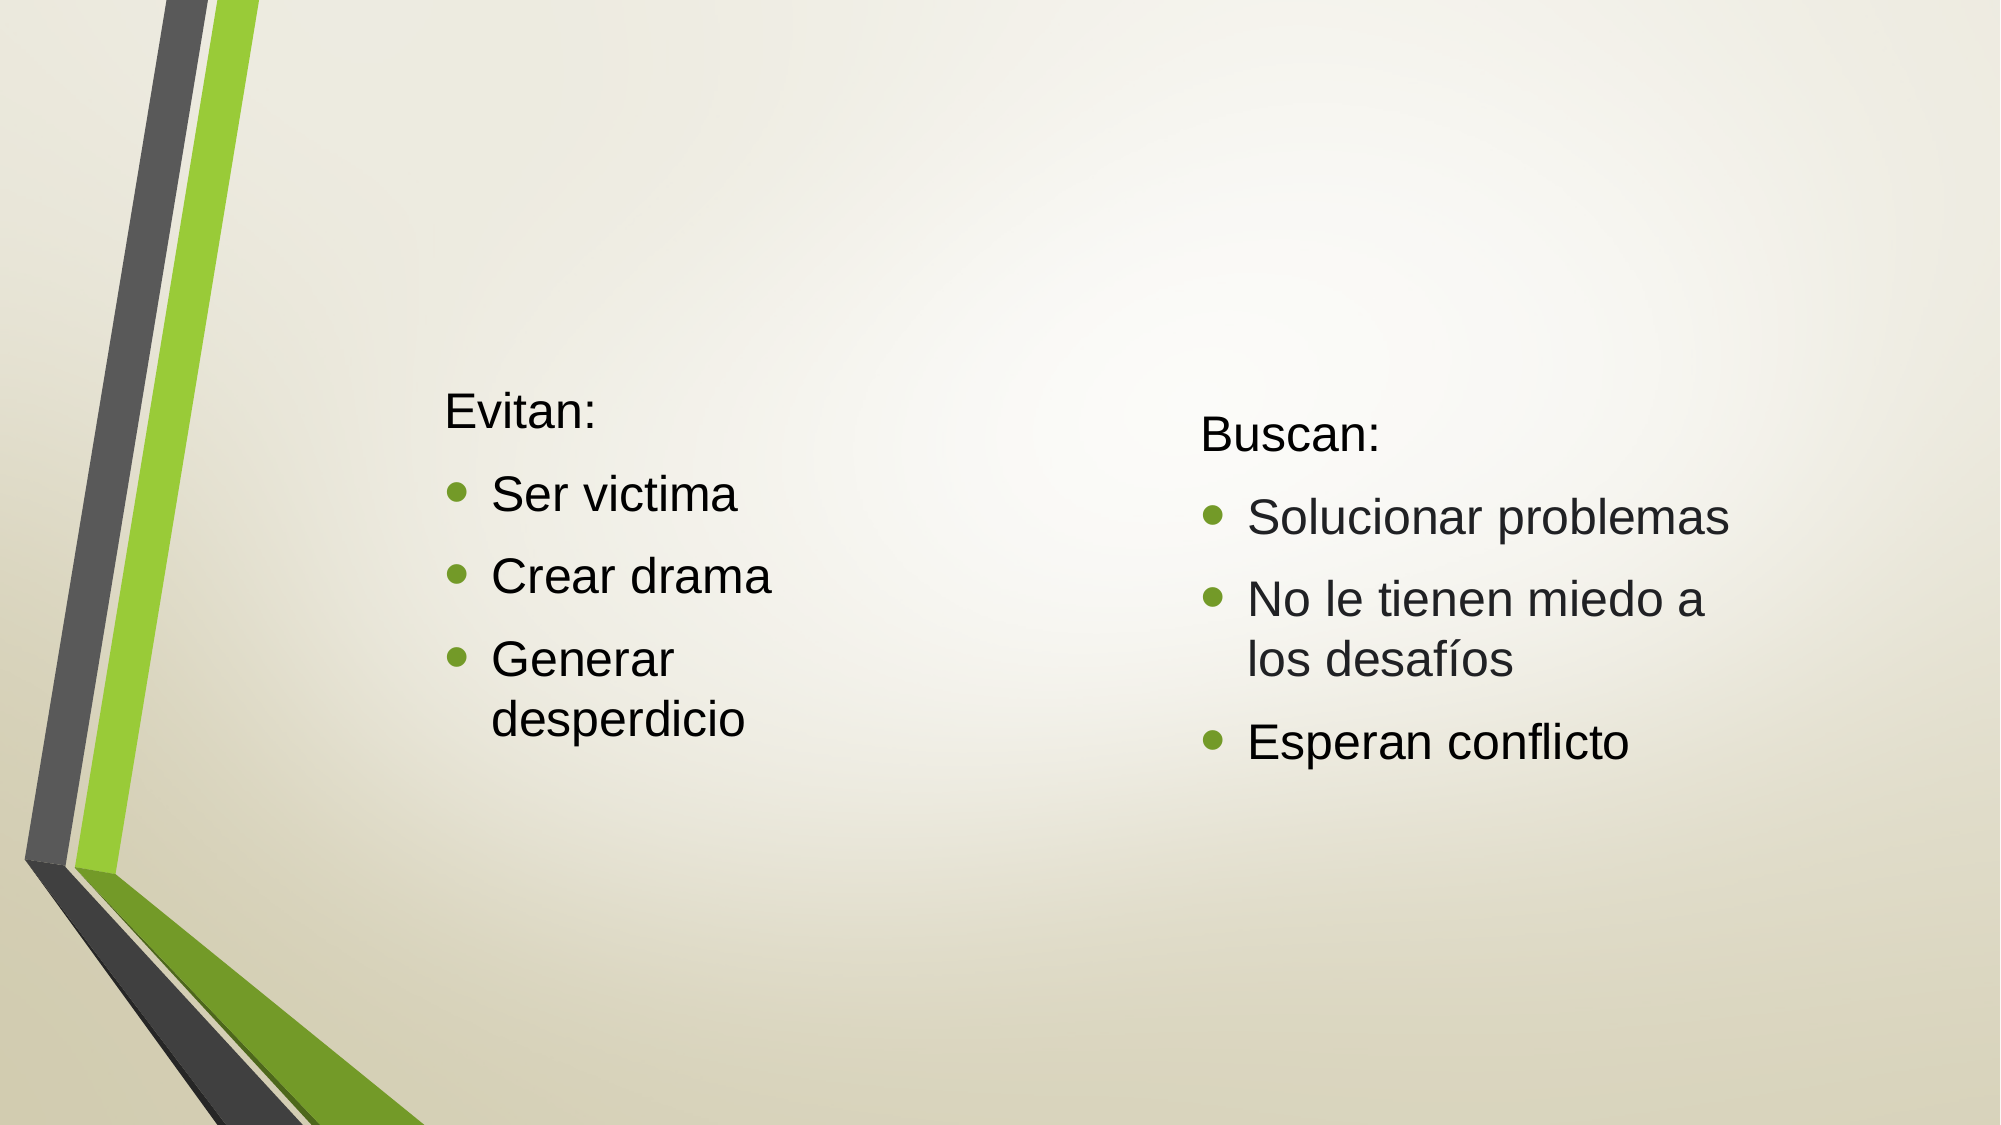

Evitan:
Ser victima
Crear drama
Generar desperdicio
Buscan:
Solucionar problemas
No le tienen miedo a los desafíos
Esperan conflicto